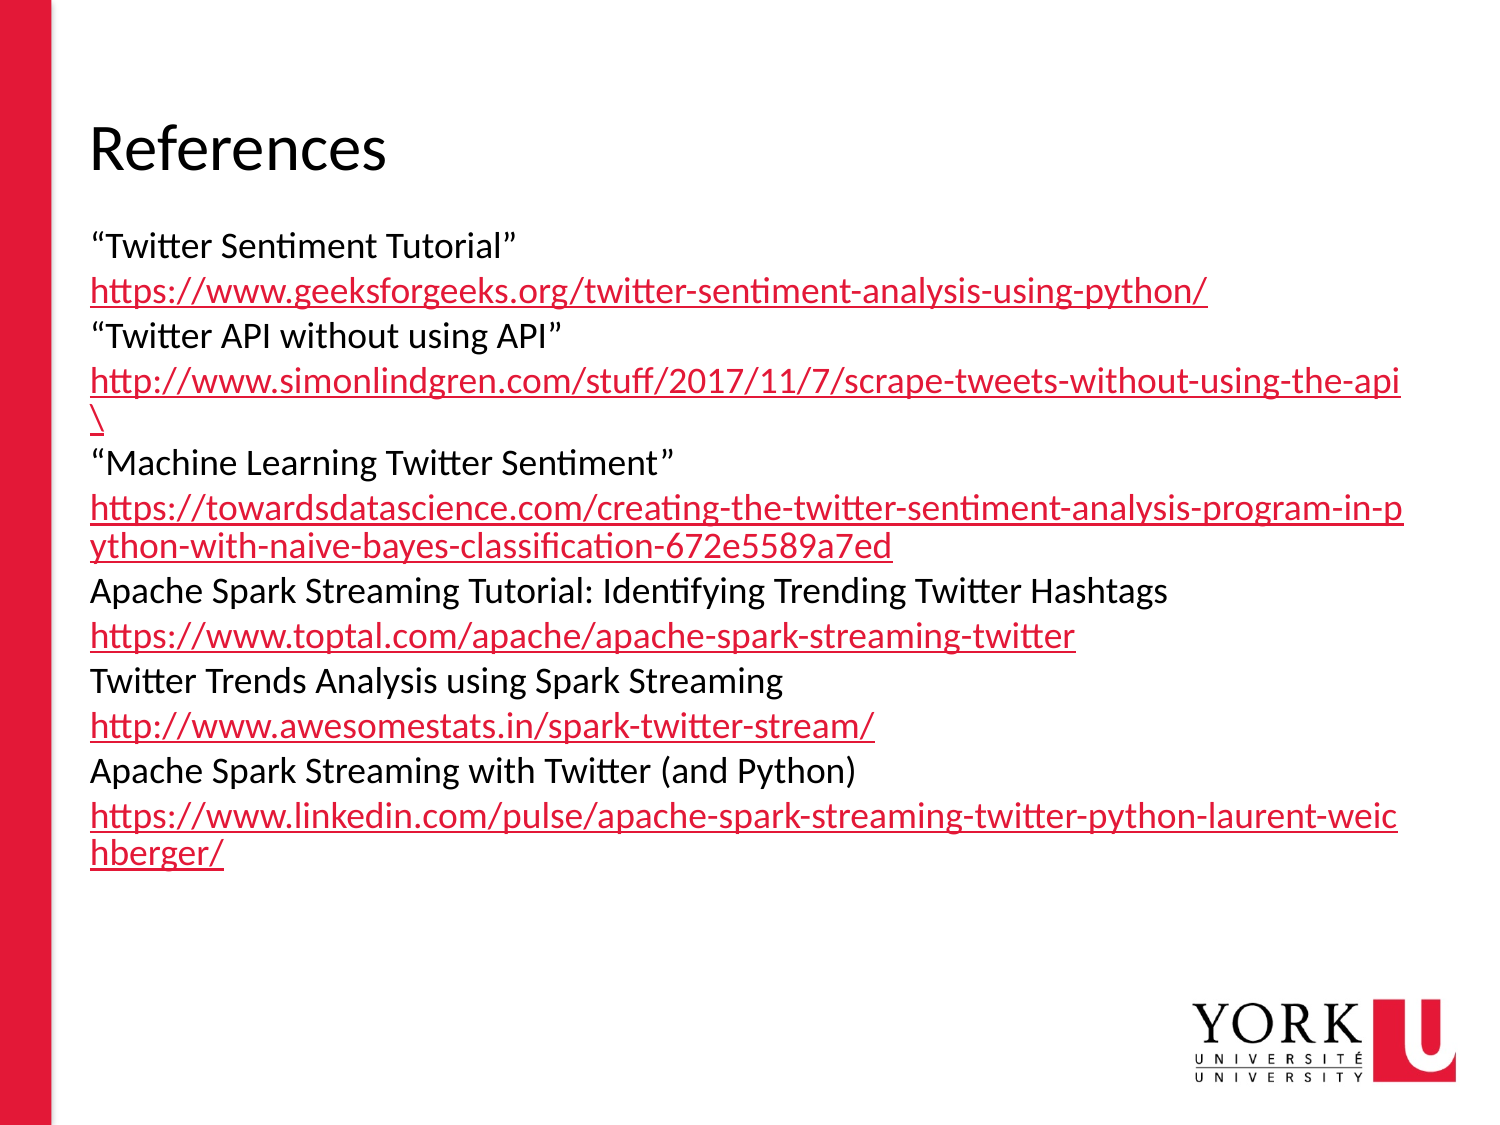

References
“Twitter Sentiment Tutorial” https://www.geeksforgeeks.org/twitter-sentiment-analysis-using-python/
“Twitter API without using API” http://www.simonlindgren.com/stuff/2017/11/7/scrape-tweets-without-using-the-api\
“Machine Learning Twitter Sentiment”
https://towardsdatascience.com/creating-the-twitter-sentiment-analysis-program-in-python-with-naive-bayes-classification-672e5589a7ed
Apache Spark Streaming Tutorial: Identifying Trending Twitter Hashtags
https://www.toptal.com/apache/apache-spark-streaming-twitter
Twitter Trends Analysis using Spark Streaming
http://www.awesomestats.in/spark-twitter-stream/
Apache Spark Streaming with Twitter (and Python)
https://www.linkedin.com/pulse/apache-spark-streaming-twitter-python-laurent-weichberger/